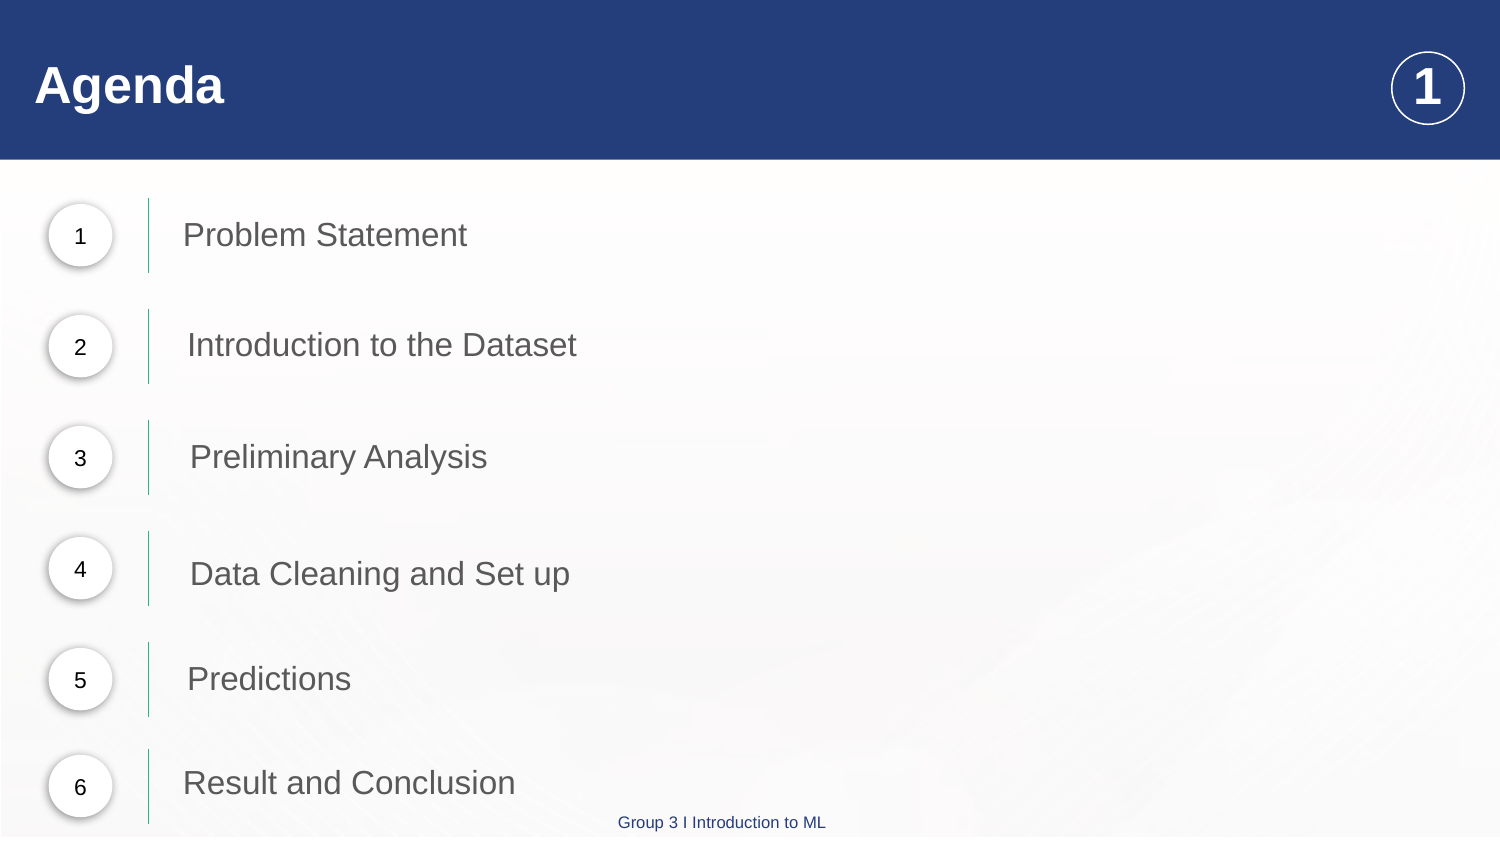

Agenda
1

1
Problem Statement
Introduction to the Dataset
2
Preliminary Analysis
3
4
Data Cleaning and Set up
Predictions
5
Result and Conclusion
6